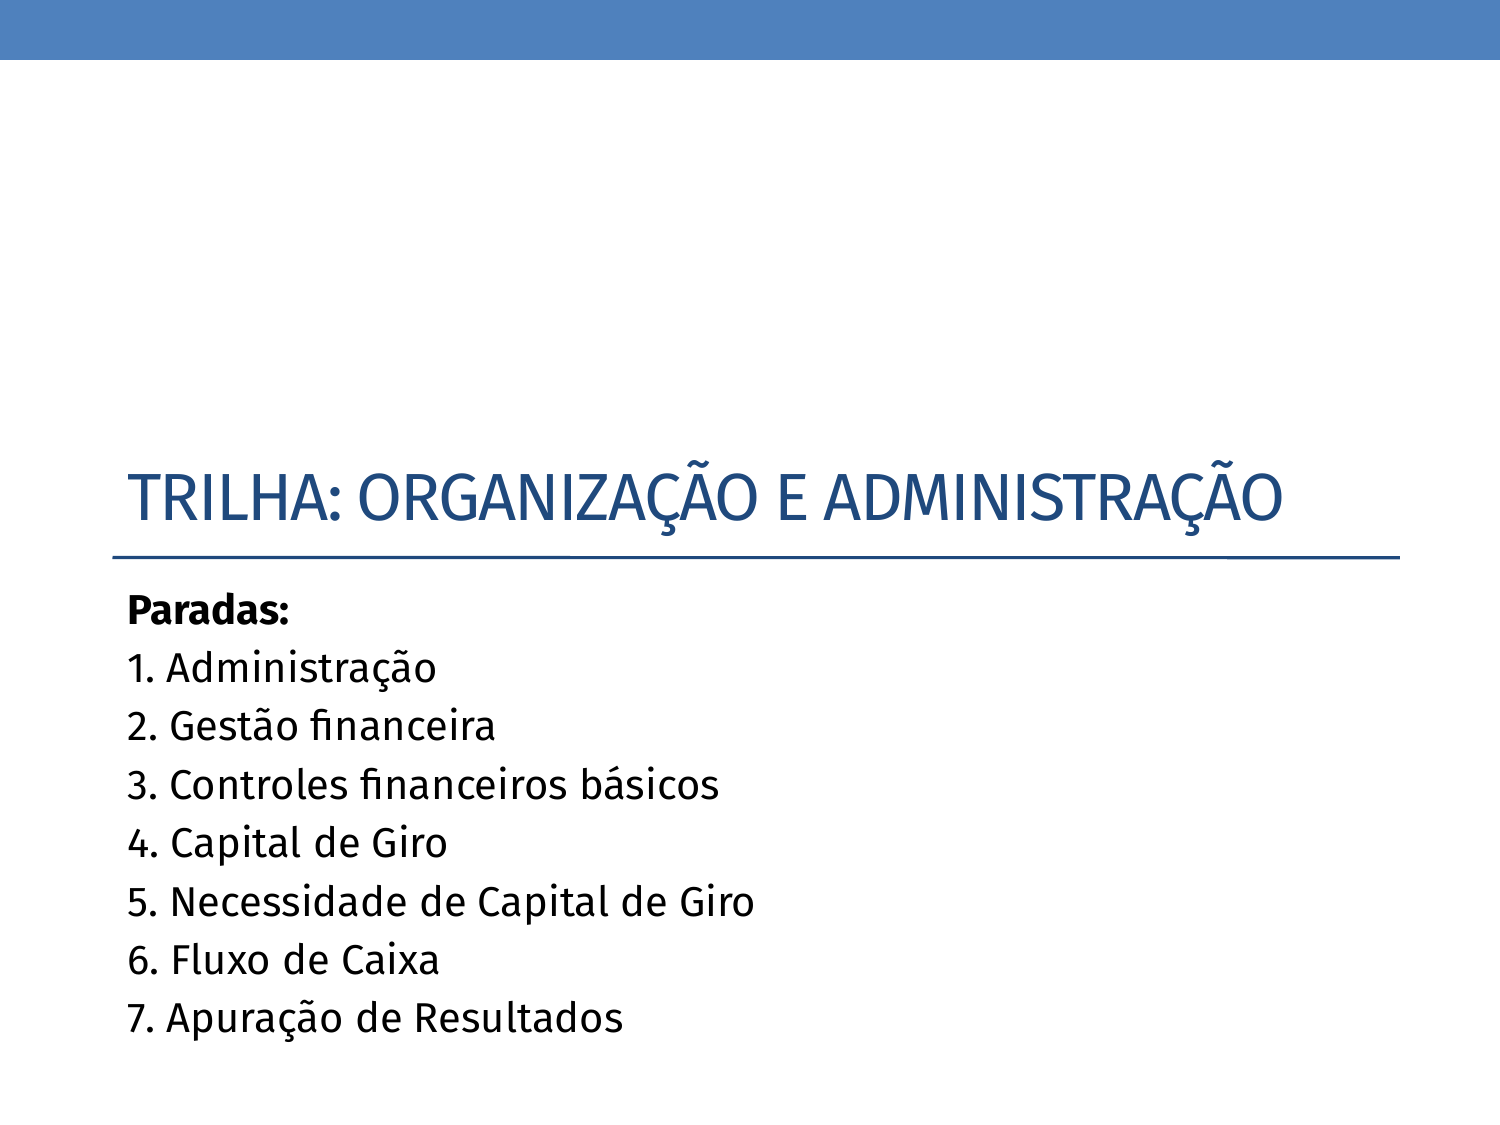

# Trilha: Organização e administração
Paradas:
1. Administração
2. Gestão financeira
3. Controles financeiros básicos
4. Capital de Giro
5. Necessidade de Capital de Giro
6. Fluxo de Caixa
7. Apuração de Resultados